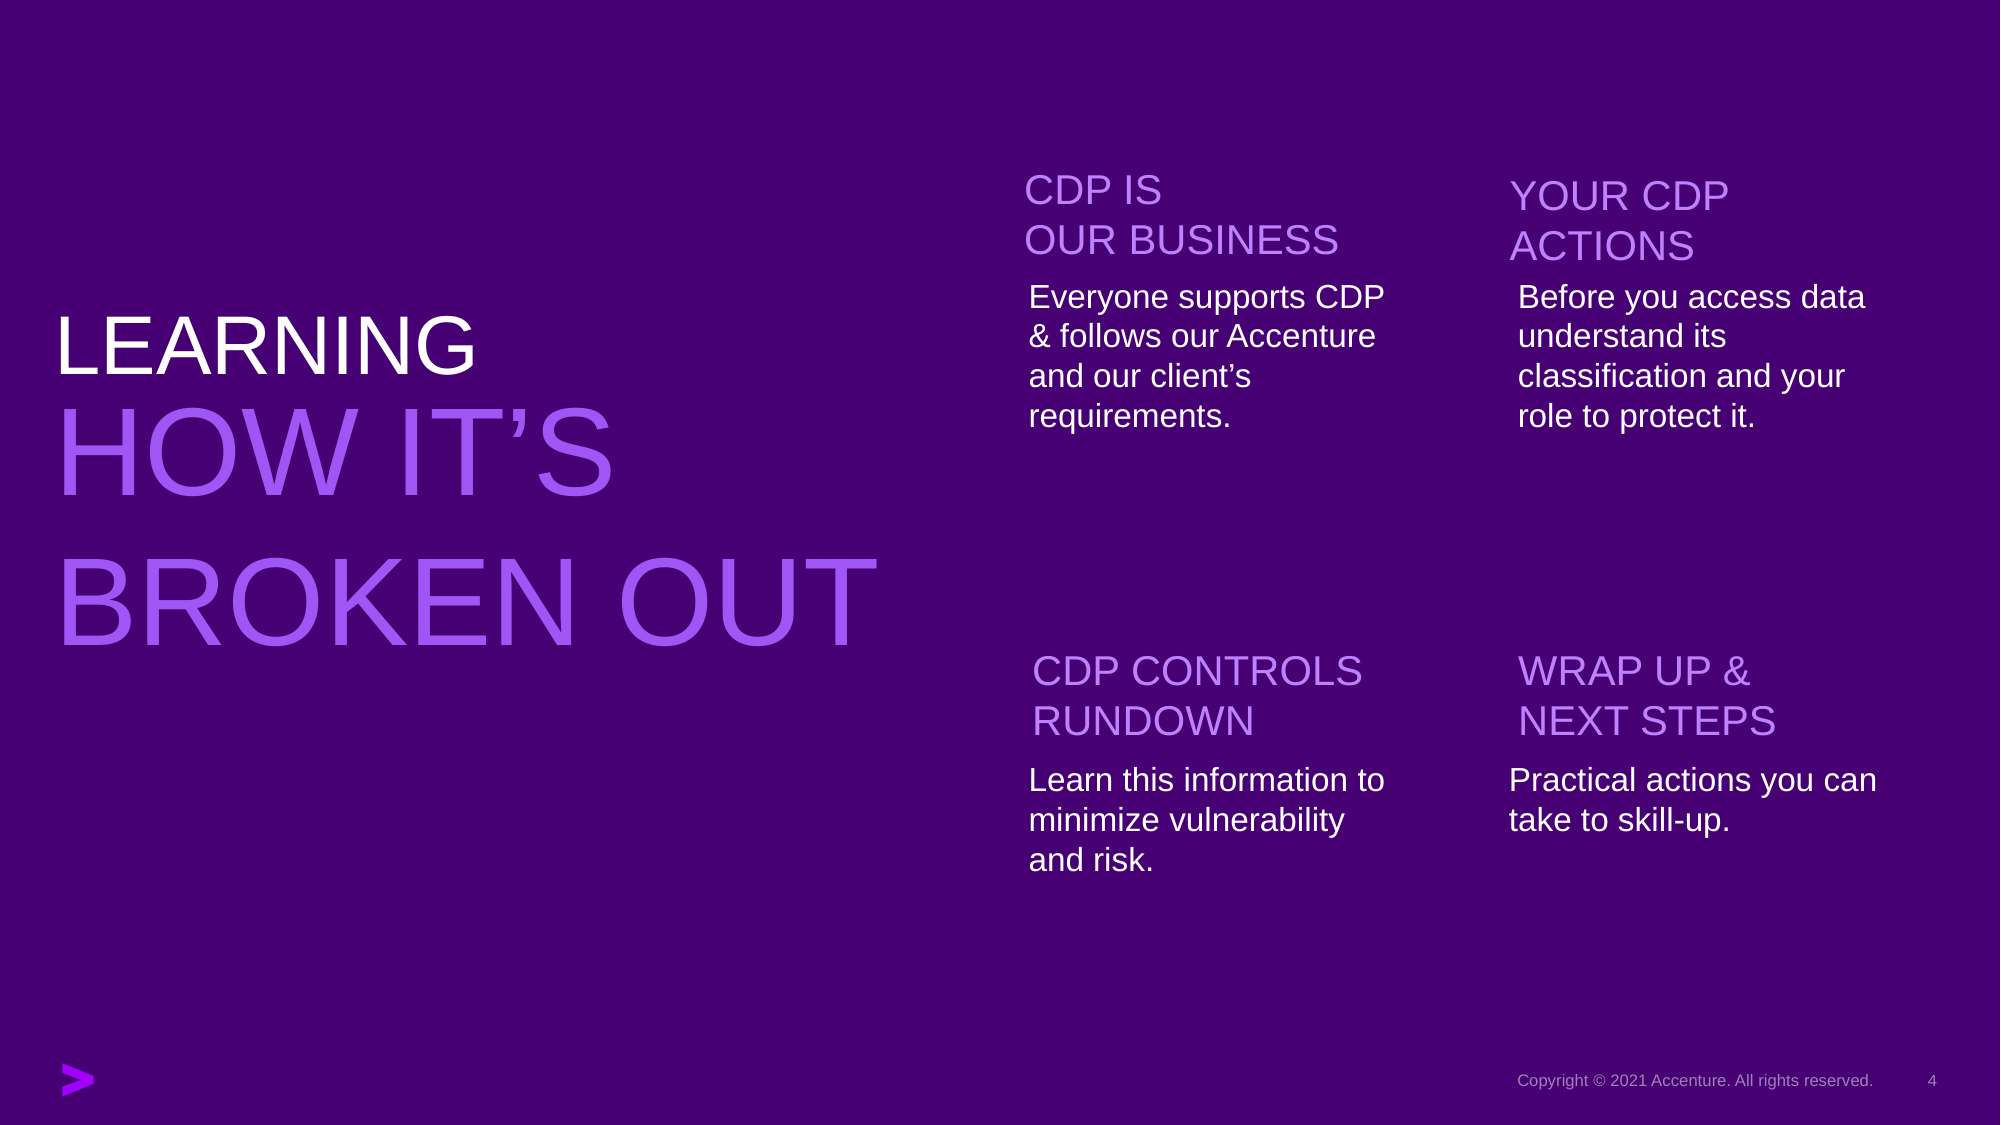

CDP IS
OUR BUSINESS
YOUR CDP
ACTIONS
Everyone supports CDP & follows our Accenture and our client’s requirements.
Before you access data understand its classification and your role to protect it.
# LEARNING
HOW IT’S
BROKEN OUT
WRAP UP &
NEXT STEPS
CDP CONTROLS
RUNDOWN
Learn this information to minimize vulnerability and risk.
Practical actions you can take to skill-up.
Copyright © 2021 Accenture. All rights reserved.
4